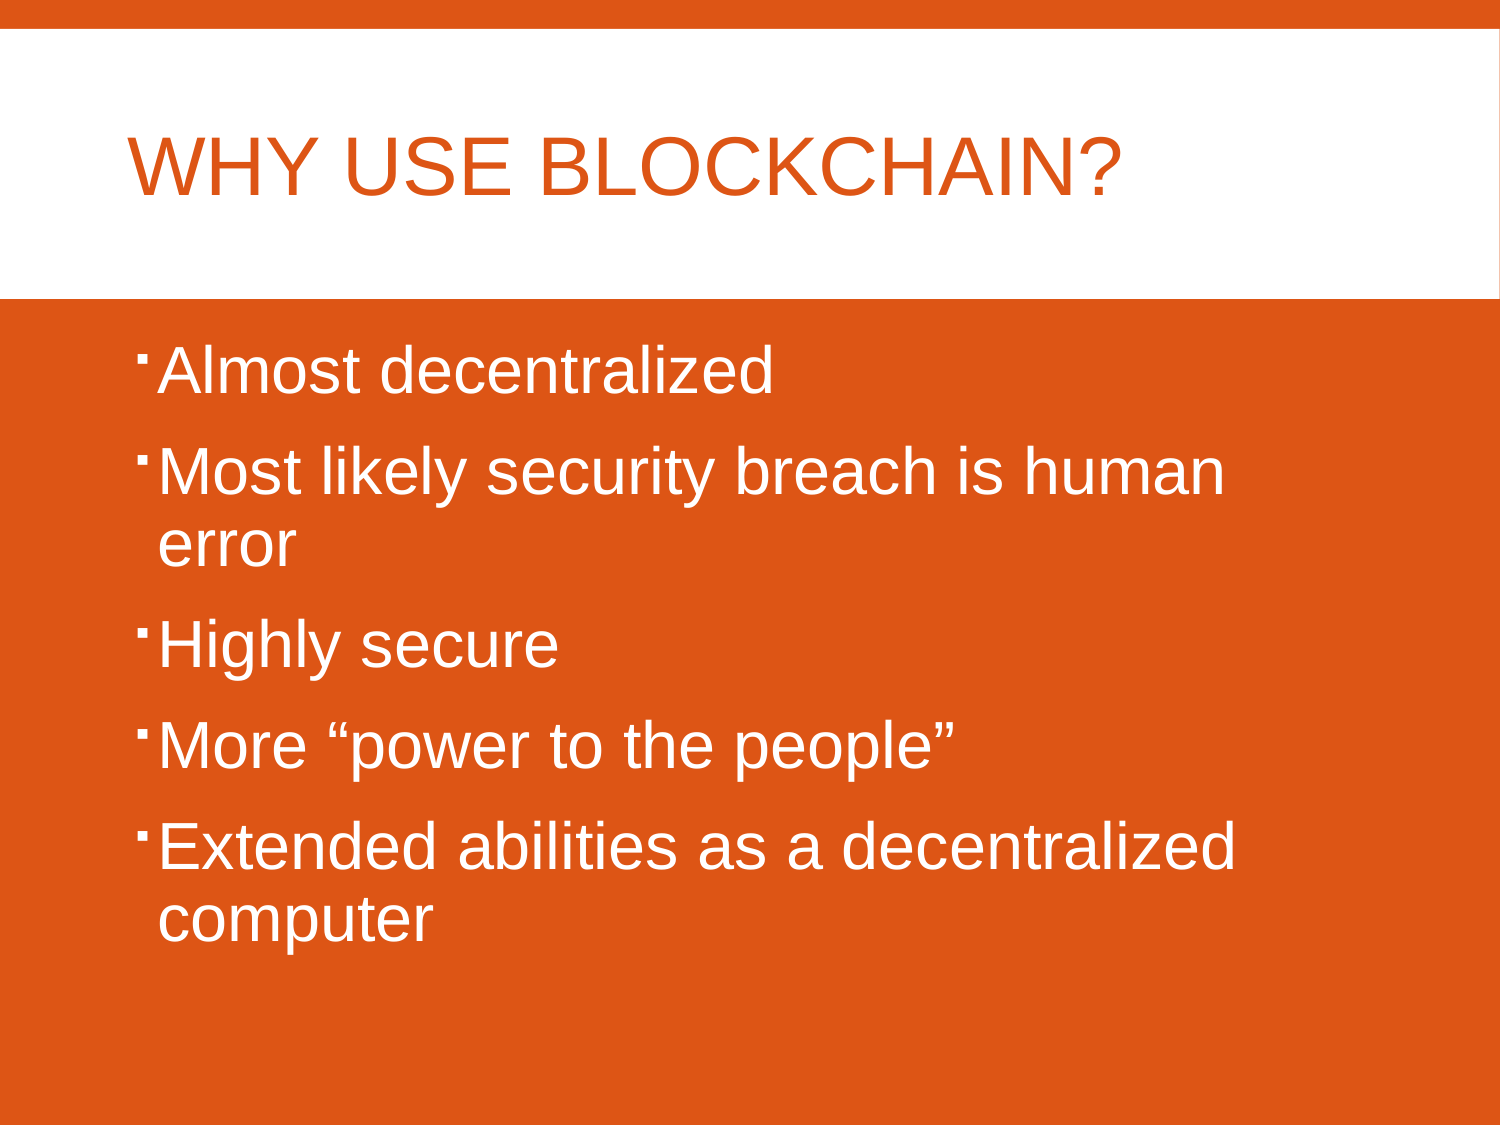

# Why use blockchain?
Almost decentralized
Most likely security breach is human error
Highly secure
More “power to the people”
Extended abilities as a decentralized computer